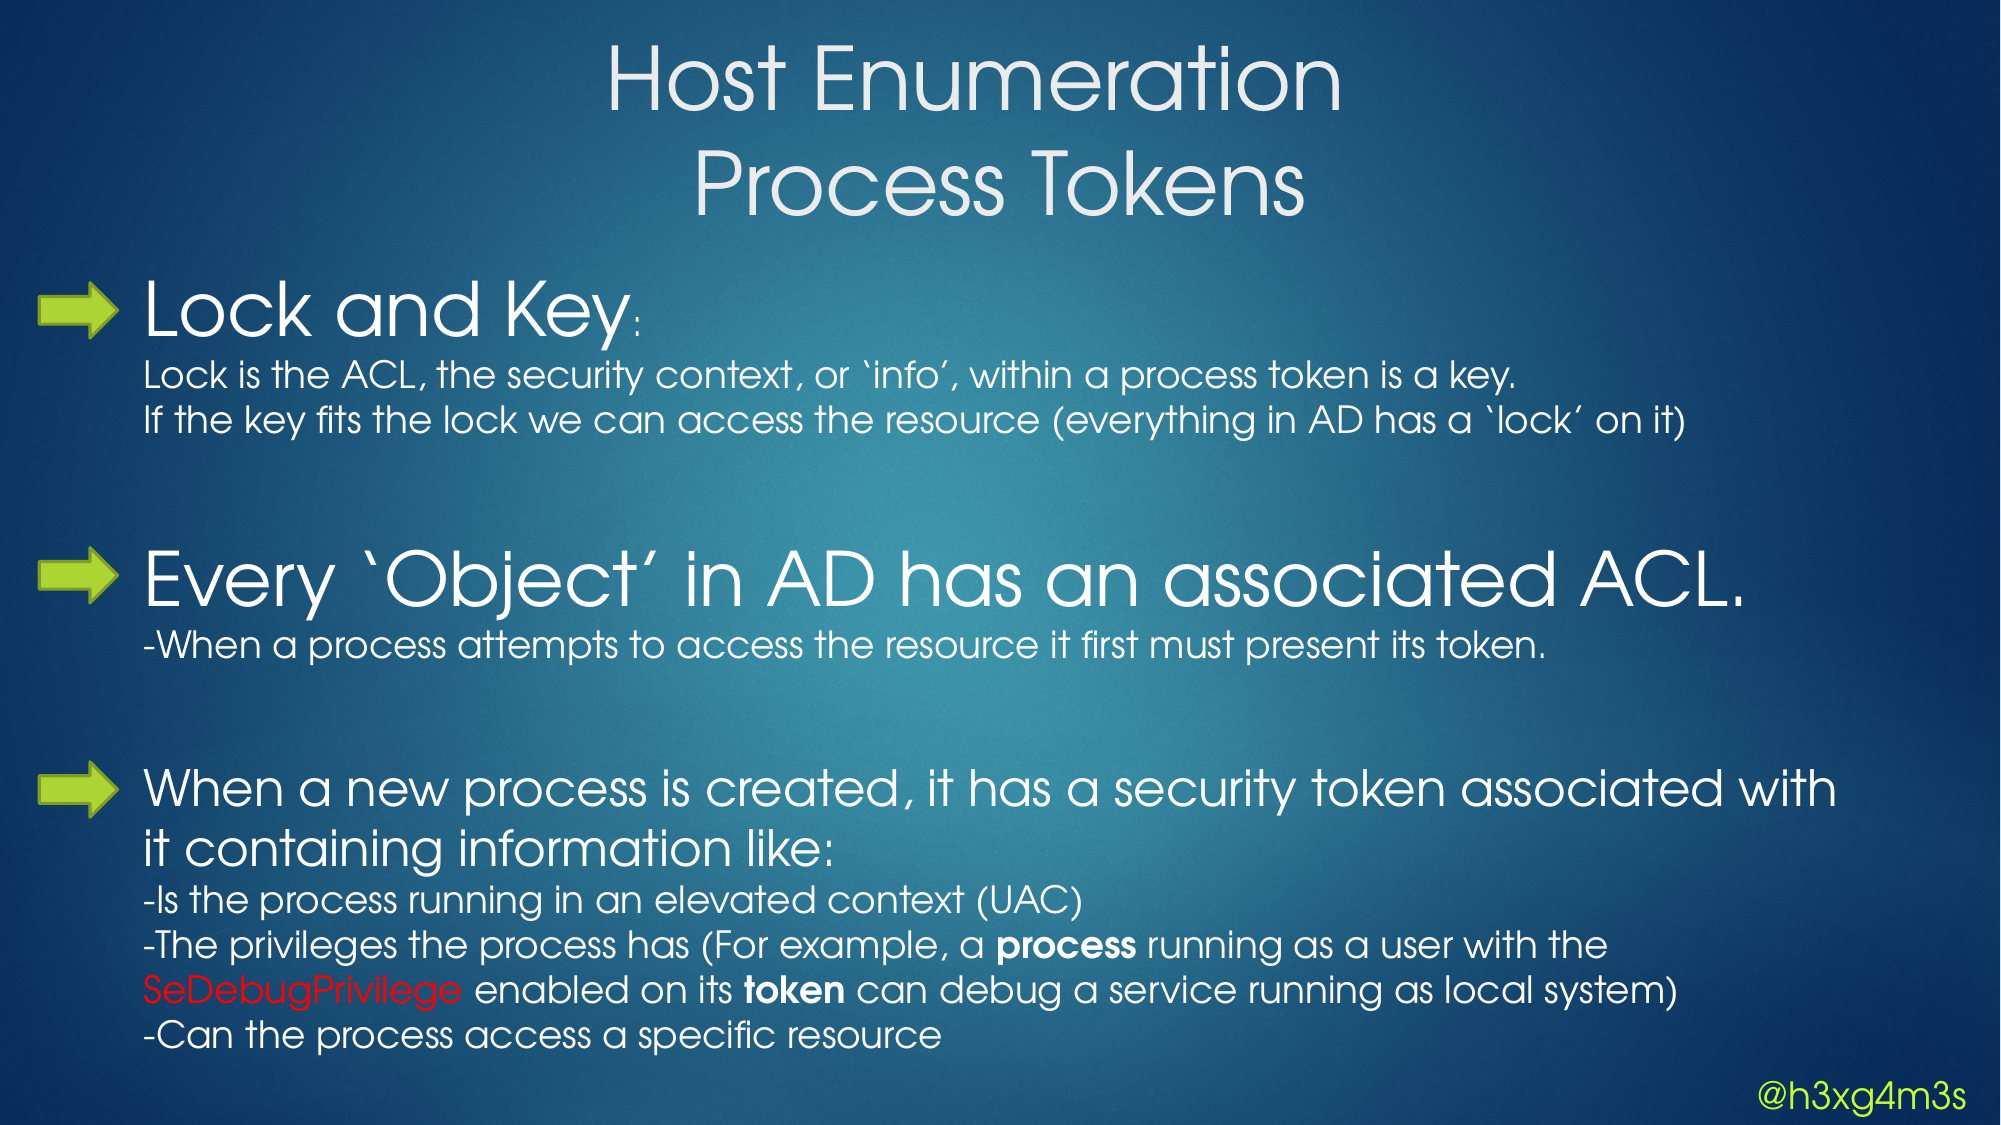

Host Enumeration
Process Tokens
Lock and Key:
Lock is the ACL, the security context, or ‘info’, within a process token is a key.
If the key fits the lock we can access the resource (everything in AD has a ‘lock’ on it)

Every ‘Object’ in AD has an associated ACL.
-When a process attempts to access the resource it first must present its token.

When a new process is created, it has a security token associated with it containing information like:
-Is the process running in an elevated context (UAC)
-The privileges the process has (For example, a process running as a user with the SeDebugPrivilege enabled on its token can debug a service running as local system)
-Can the process access a specific resource

@h3xg4m3s